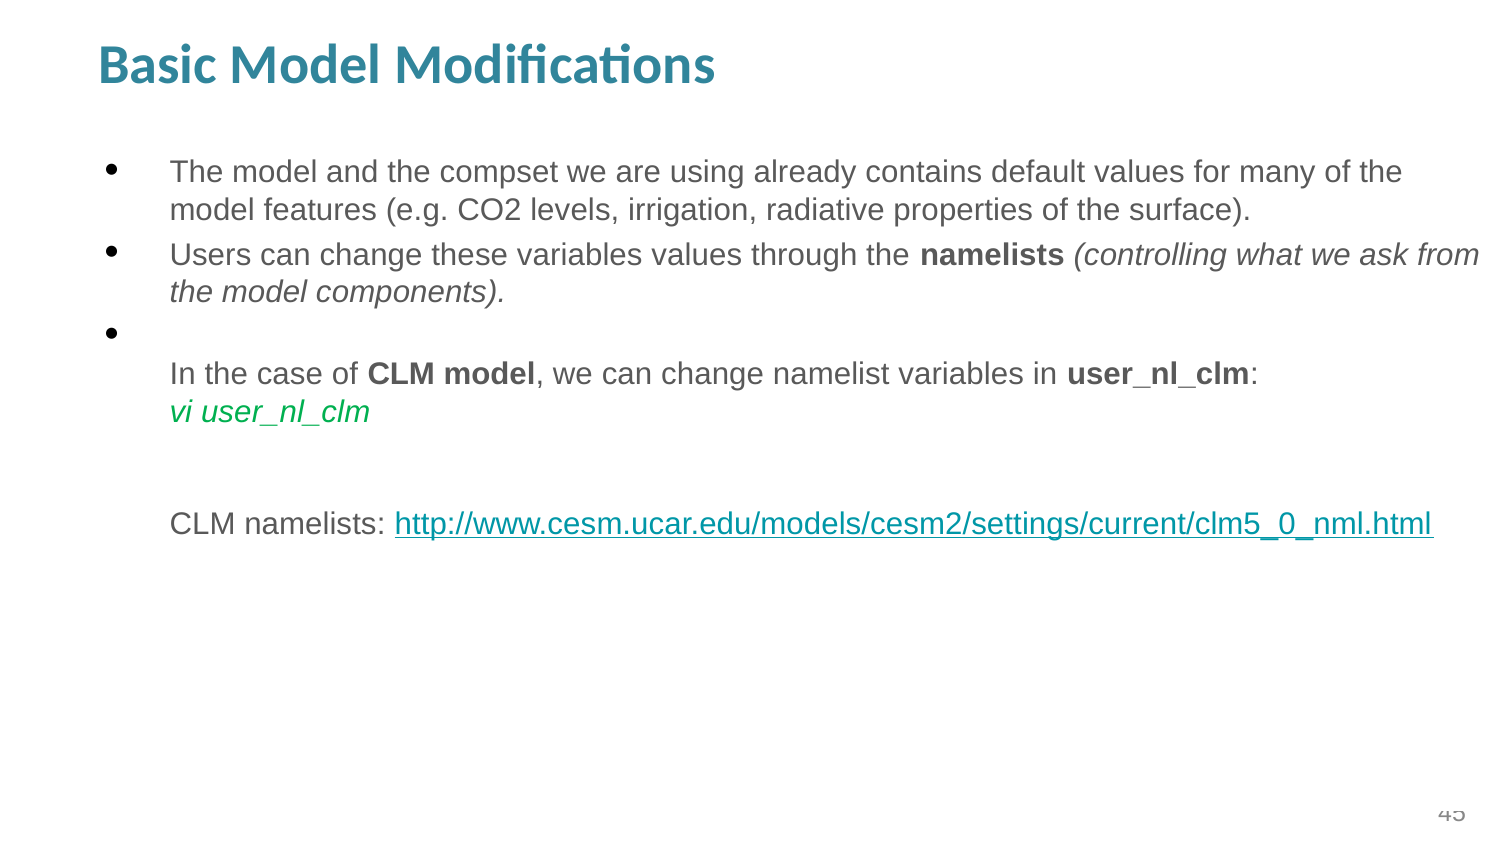

# Basic Model Modifications
The model and the compset we are using already contains default values for many of the model features (e.g. CO2 levels, irrigation, radiative properties of the surface).
Users can change these variables values through the namelists (controlling what we ask from the model components).
In the case of CLM model, we can change namelist variables in user_nl_clm:
vi user_nl_clm
CLM namelists: http://www.cesm.ucar.edu/models/cesm2/settings/current/clm5_0_nml.html

45